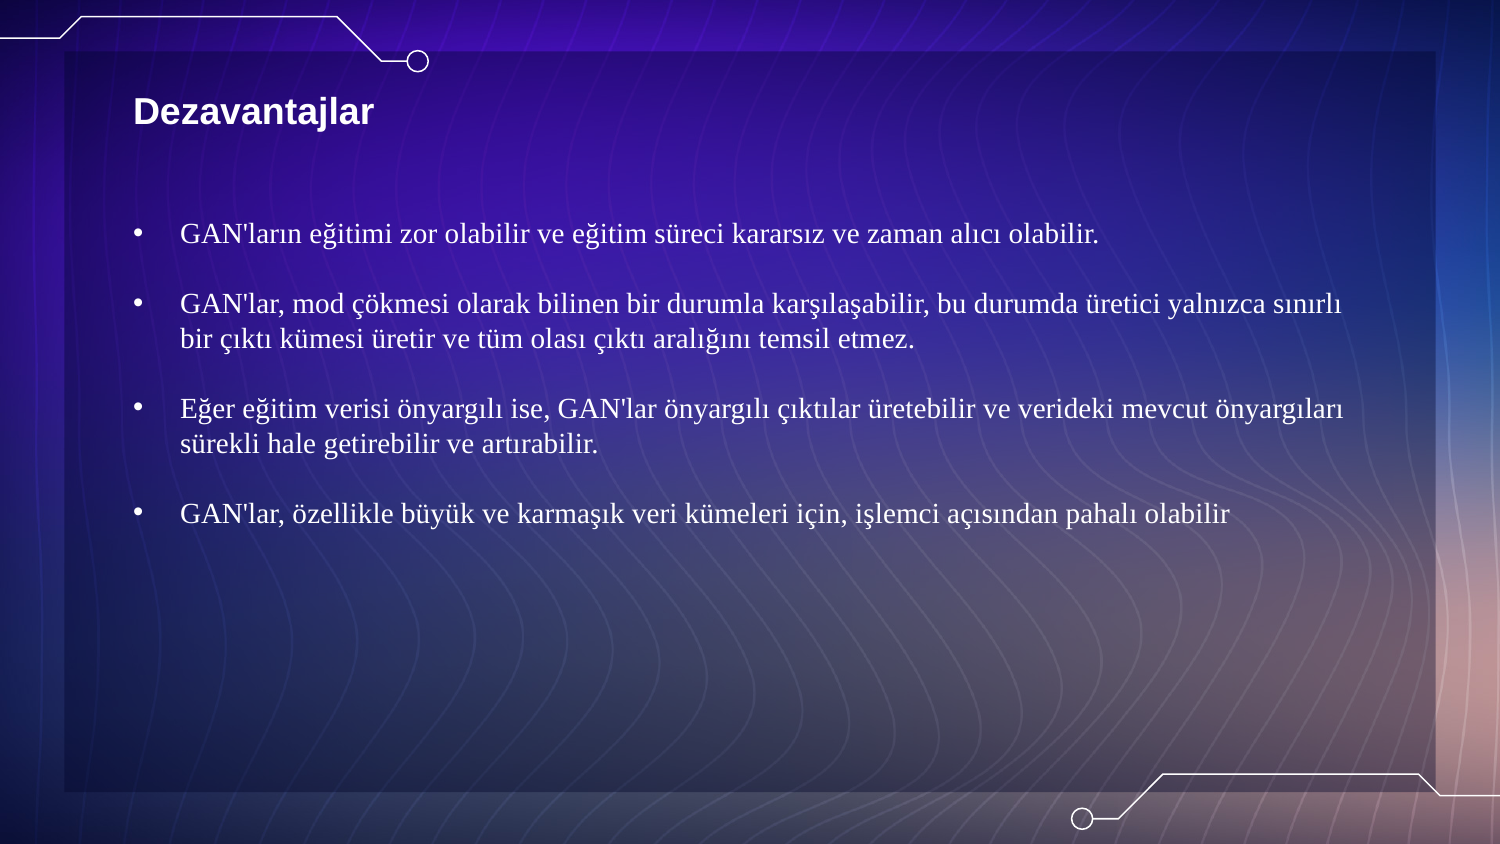

# Dezavantajlar
GAN'ların eğitimi zor olabilir ve eğitim süreci kararsız ve zaman alıcı olabilir.

GAN'lar, mod çökmesi olarak bilinen bir durumla karşılaşabilir, bu durumda üretici yalnızca sınırlı bir çıktı kümesi üretir ve tüm olası çıktı aralığını temsil etmez.

Eğer eğitim verisi önyargılı ise, GAN'lar önyargılı çıktılar üretebilir ve verideki mevcut önyargıları sürekli hale getirebilir ve artırabilir.

GAN'lar, özellikle büyük ve karmaşık veri kümeleri için, işlemci açısından pahalı olabilir